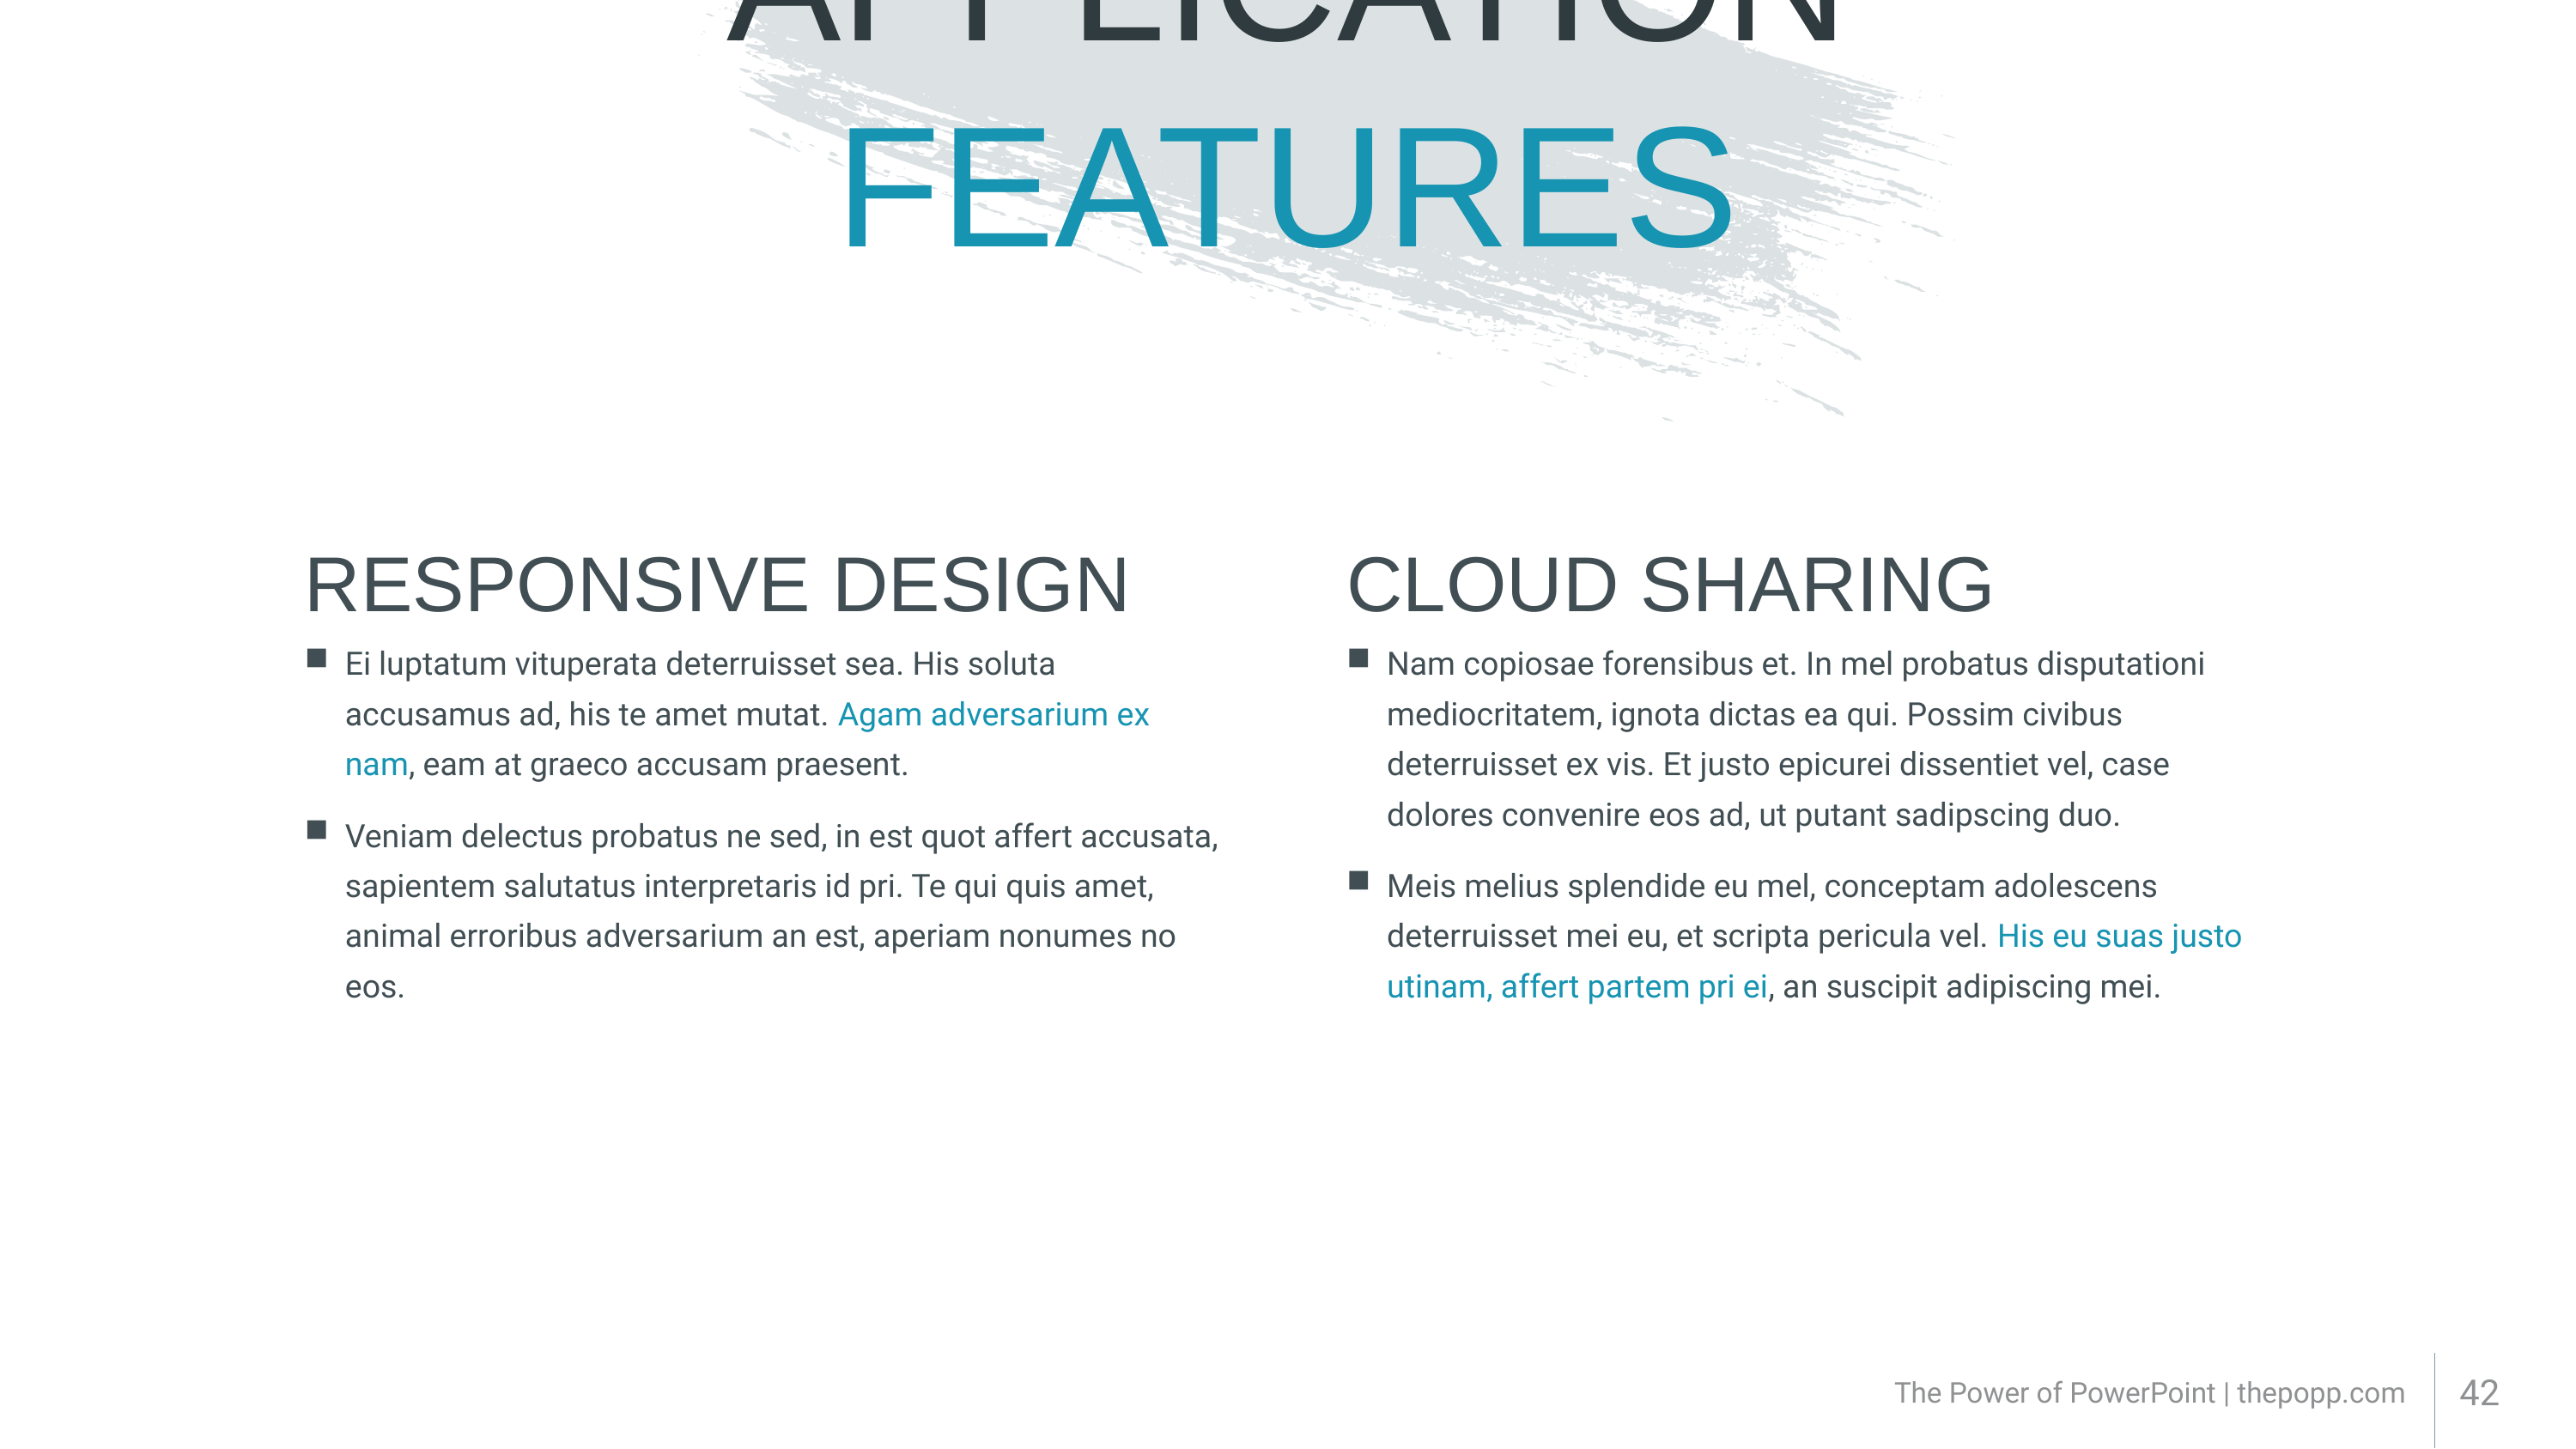

# APPLICATION FEATURES
RESPONSIVE DESIGN
CLOUD SHARING
Ei luptatum vituperata deterruisset sea. His soluta accusamus ad, his te amet mutat. Agam adversarium ex nam, eam at graeco accusam praesent.
Veniam delectus probatus ne sed, in est quot affert accusata, sapientem salutatus interpretaris id pri. Te qui quis amet, animal erroribus adversarium an est, aperiam nonumes no eos.

Nam copiosae forensibus et. In mel probatus disputationi mediocritatem, ignota dictas ea qui. Possim civibus deterruisset ex vis. Et justo epicurei dissentiet vel, case dolores convenire eos ad, ut putant sadipscing duo.
Meis melius splendide eu mel, conceptam adolescens deterruisset mei eu, et scripta pericula vel. His eu suas justo utinam, affert partem pri ei, an suscipit adipiscing mei.
42
The Power of PowerPoint | thepopp.com